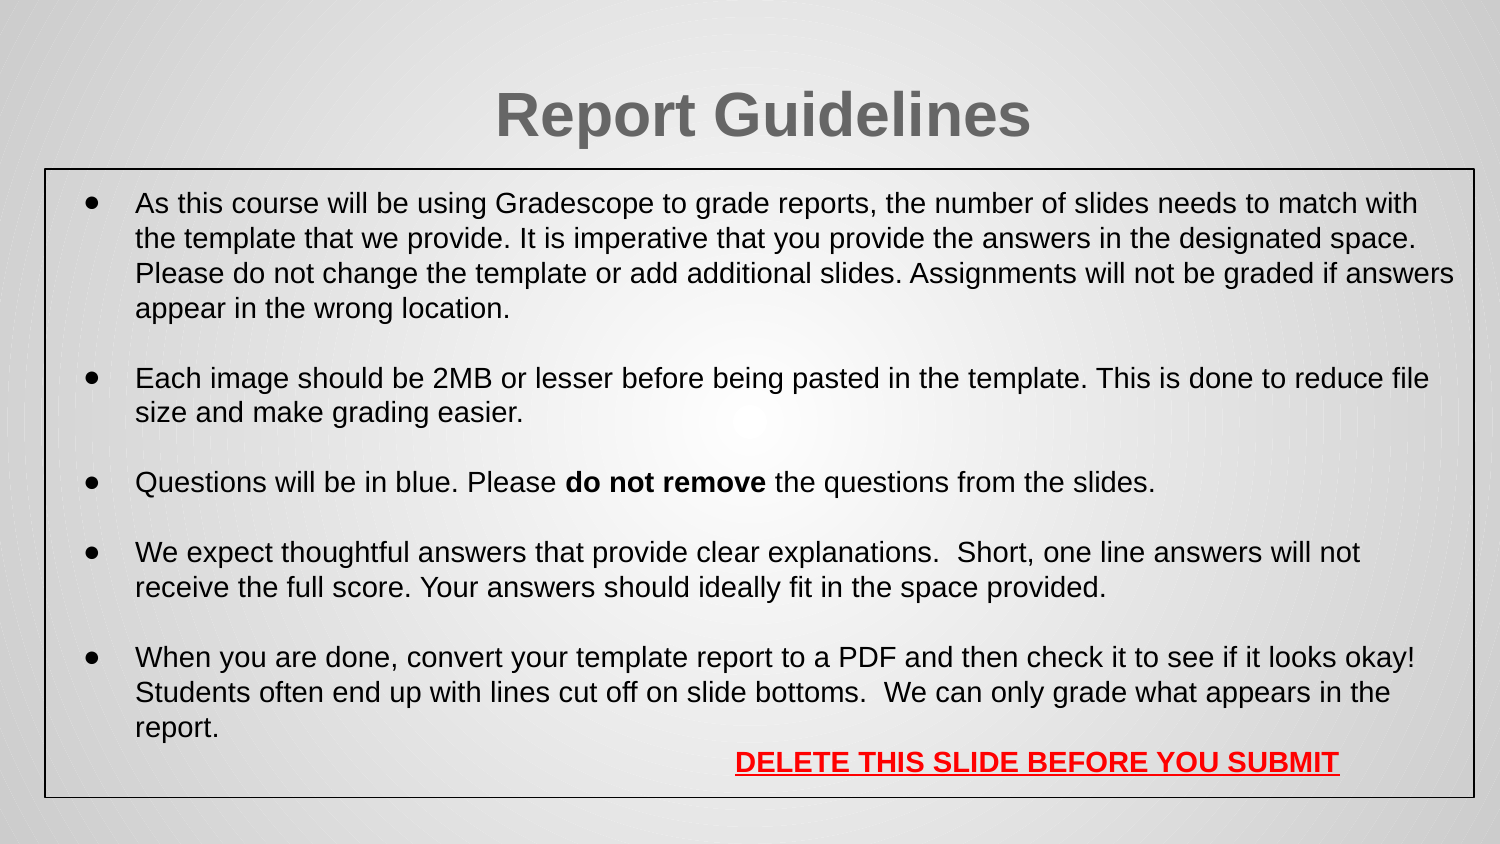

Report Guidelines
As this course will be using Gradescope to grade reports, the number of slides needs to match with the template that we provide. It is imperative that you provide the answers in the designated space. Please do not change the template or add additional slides. Assignments will not be graded if answers appear in the wrong location.
Each image should be 2MB or lesser before being pasted in the template. This is done to reduce file size and make grading easier.
Questions will be in blue. Please do not remove the questions from the slides.
We expect thoughtful answers that provide clear explanations.  Short, one line answers will not receive the full score. Your answers should ideally fit in the space provided.
When you are done, convert your template report to a PDF and then check it to see if it looks okay! Students often end up with lines cut off on slide bottoms.  We can only grade what appears in the report.
				DELETE THIS SLIDE BEFORE YOU SUBMIT